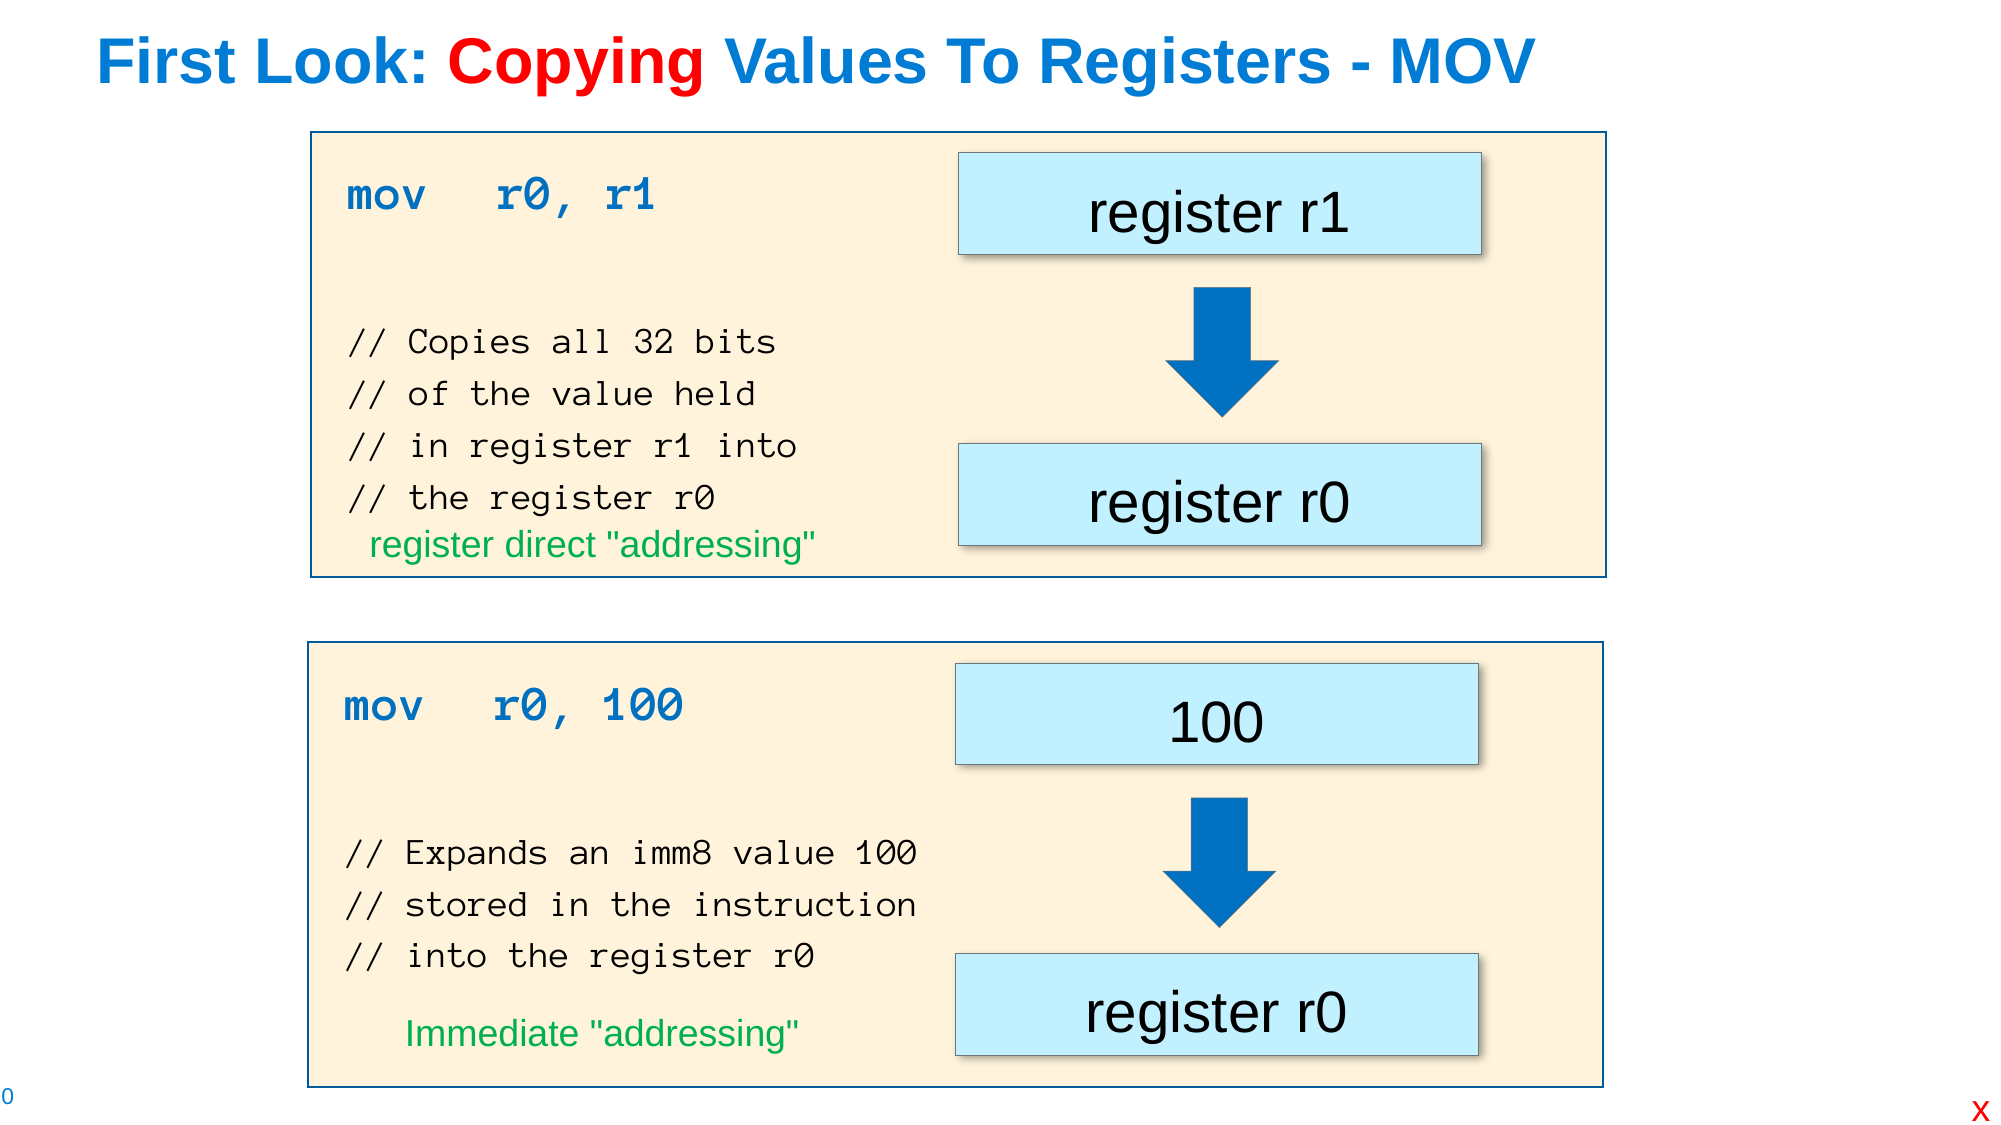

# First Look: Copying Values To Registers - MOV

mov	r0, r1

// Copies all 32 bits
// of the value held
// in register r1 into
// the register r0

register r1

register r0
register direct "addressing"

mov	r0, 100

// Expands an imm8 value 100
// stored in the instruction
// into the register r0

100

register r0
Immediate "addressing"
x